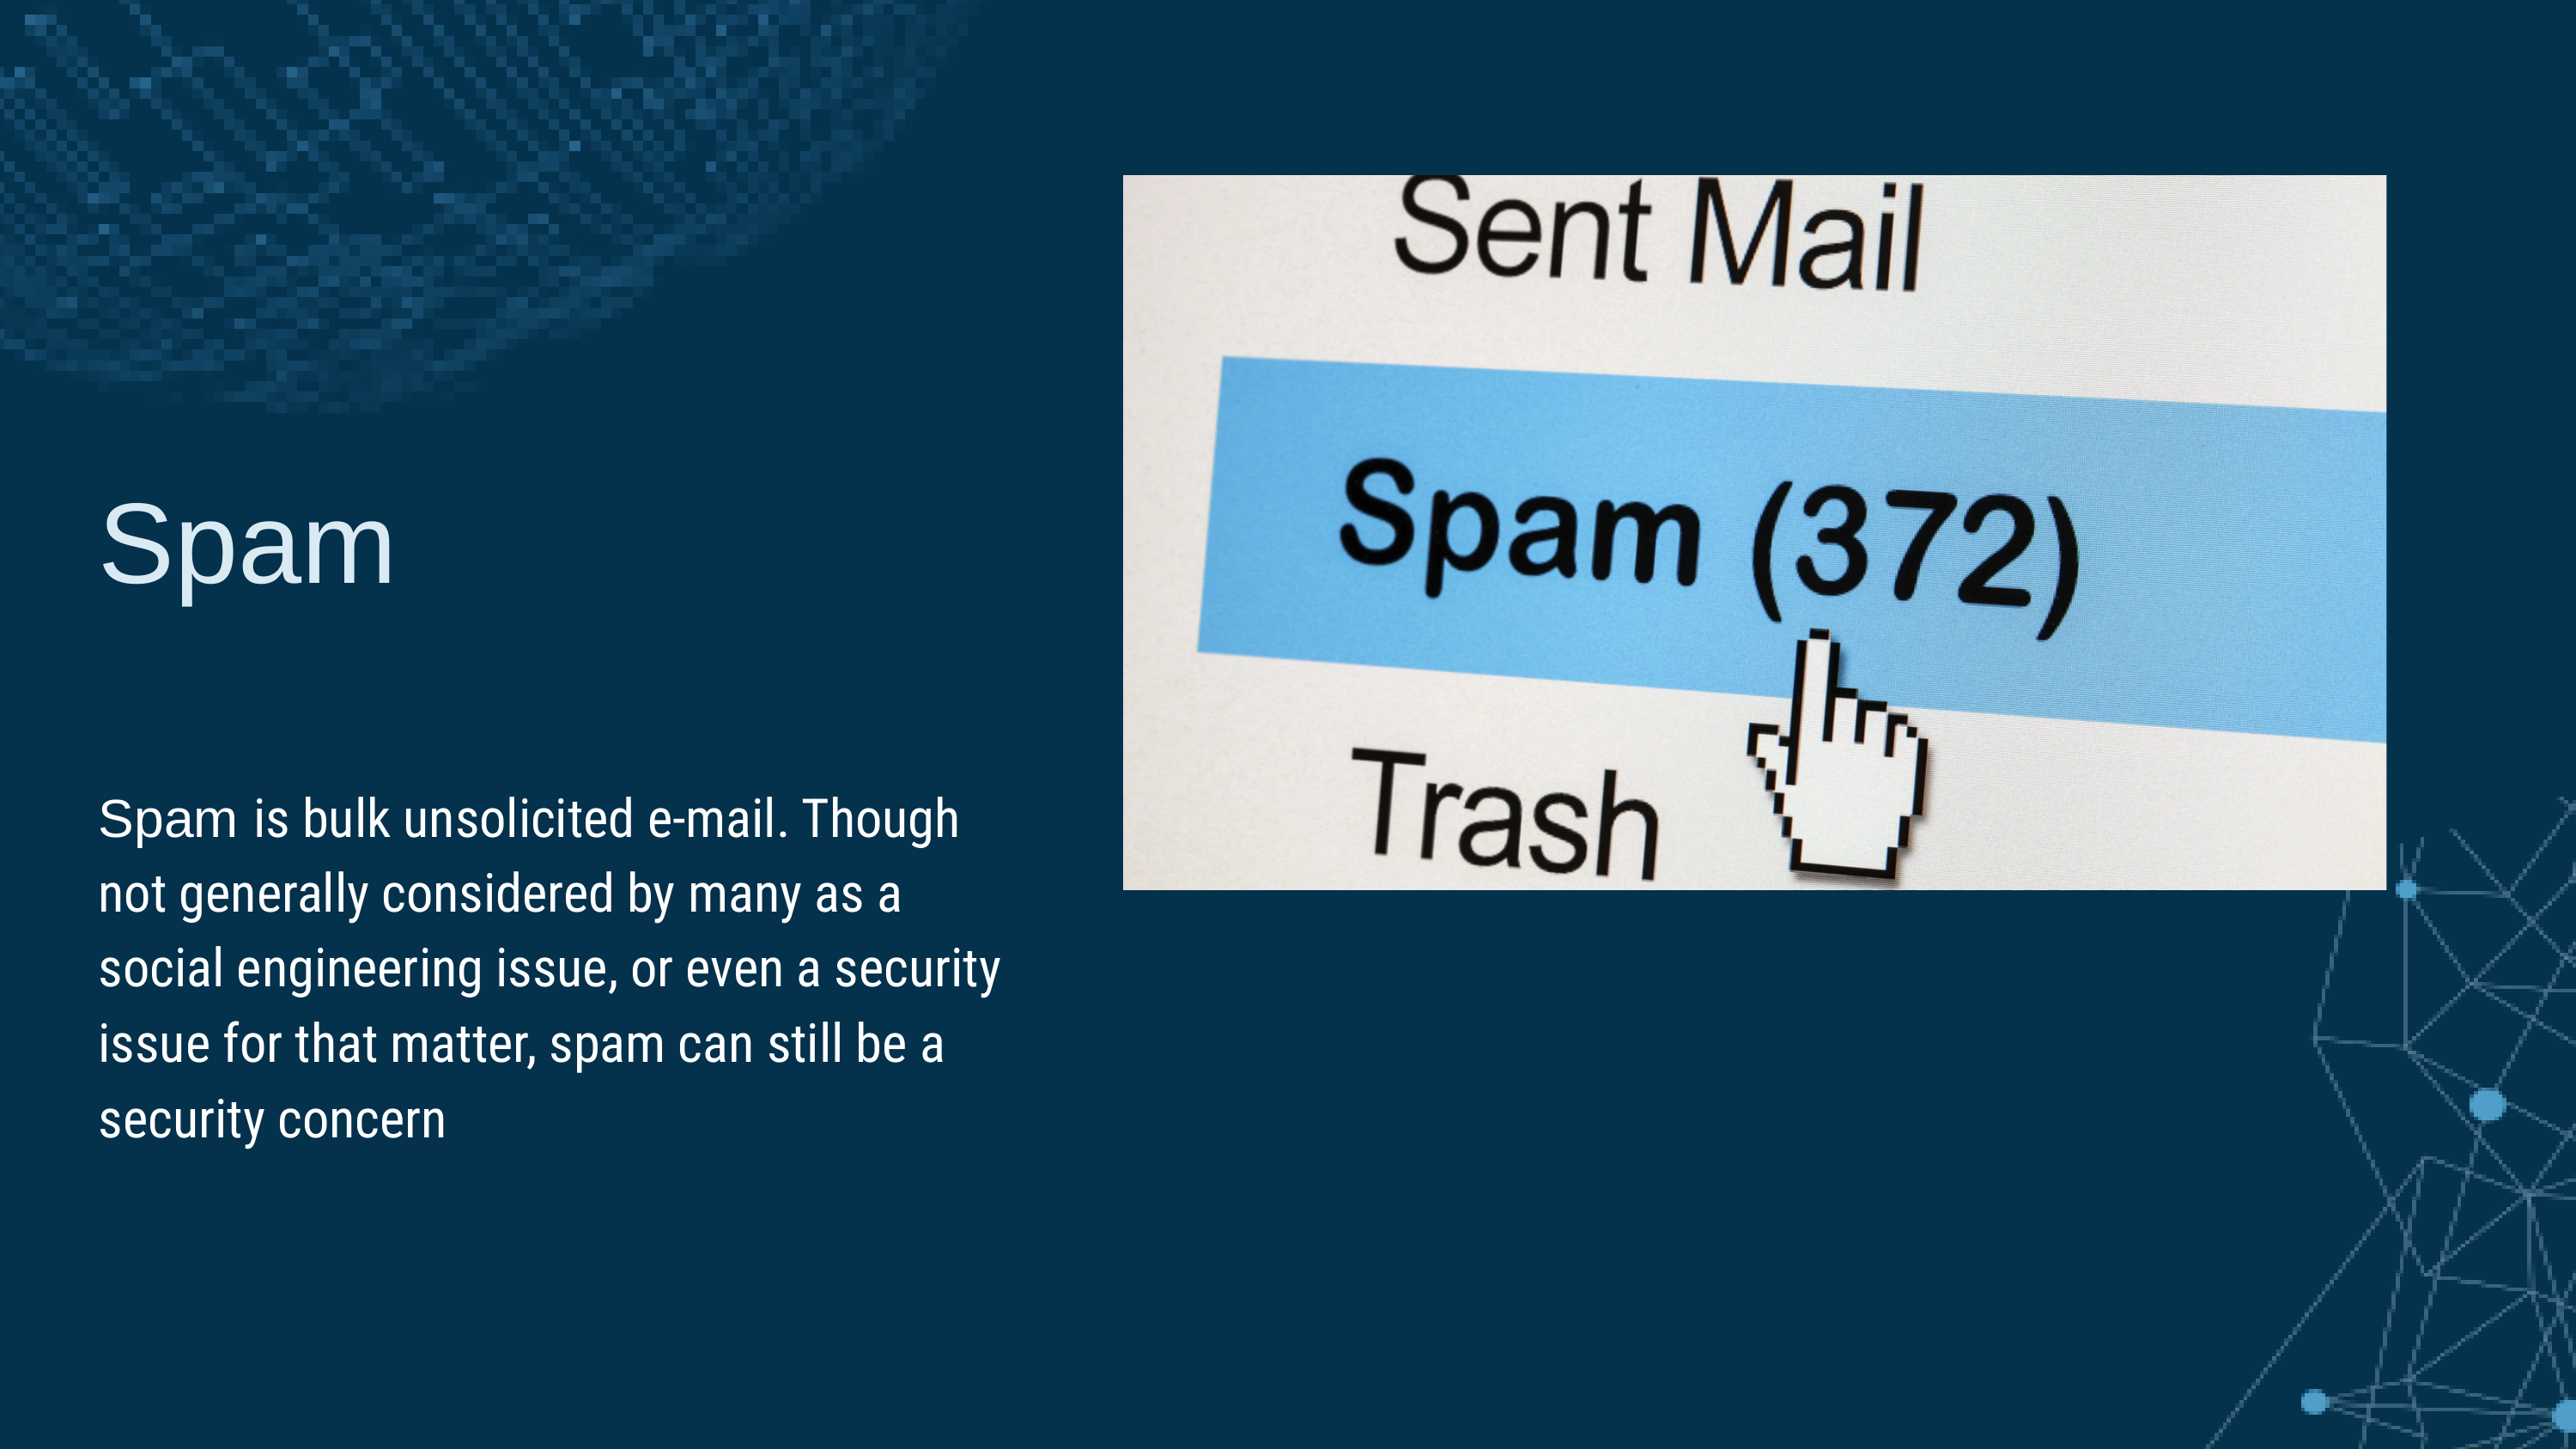

Spam
Spam is bulk unsolicited e-mail. Though not generally considered by many as a social engineering issue, or even a security issue for that matter, spam can still be a security concern